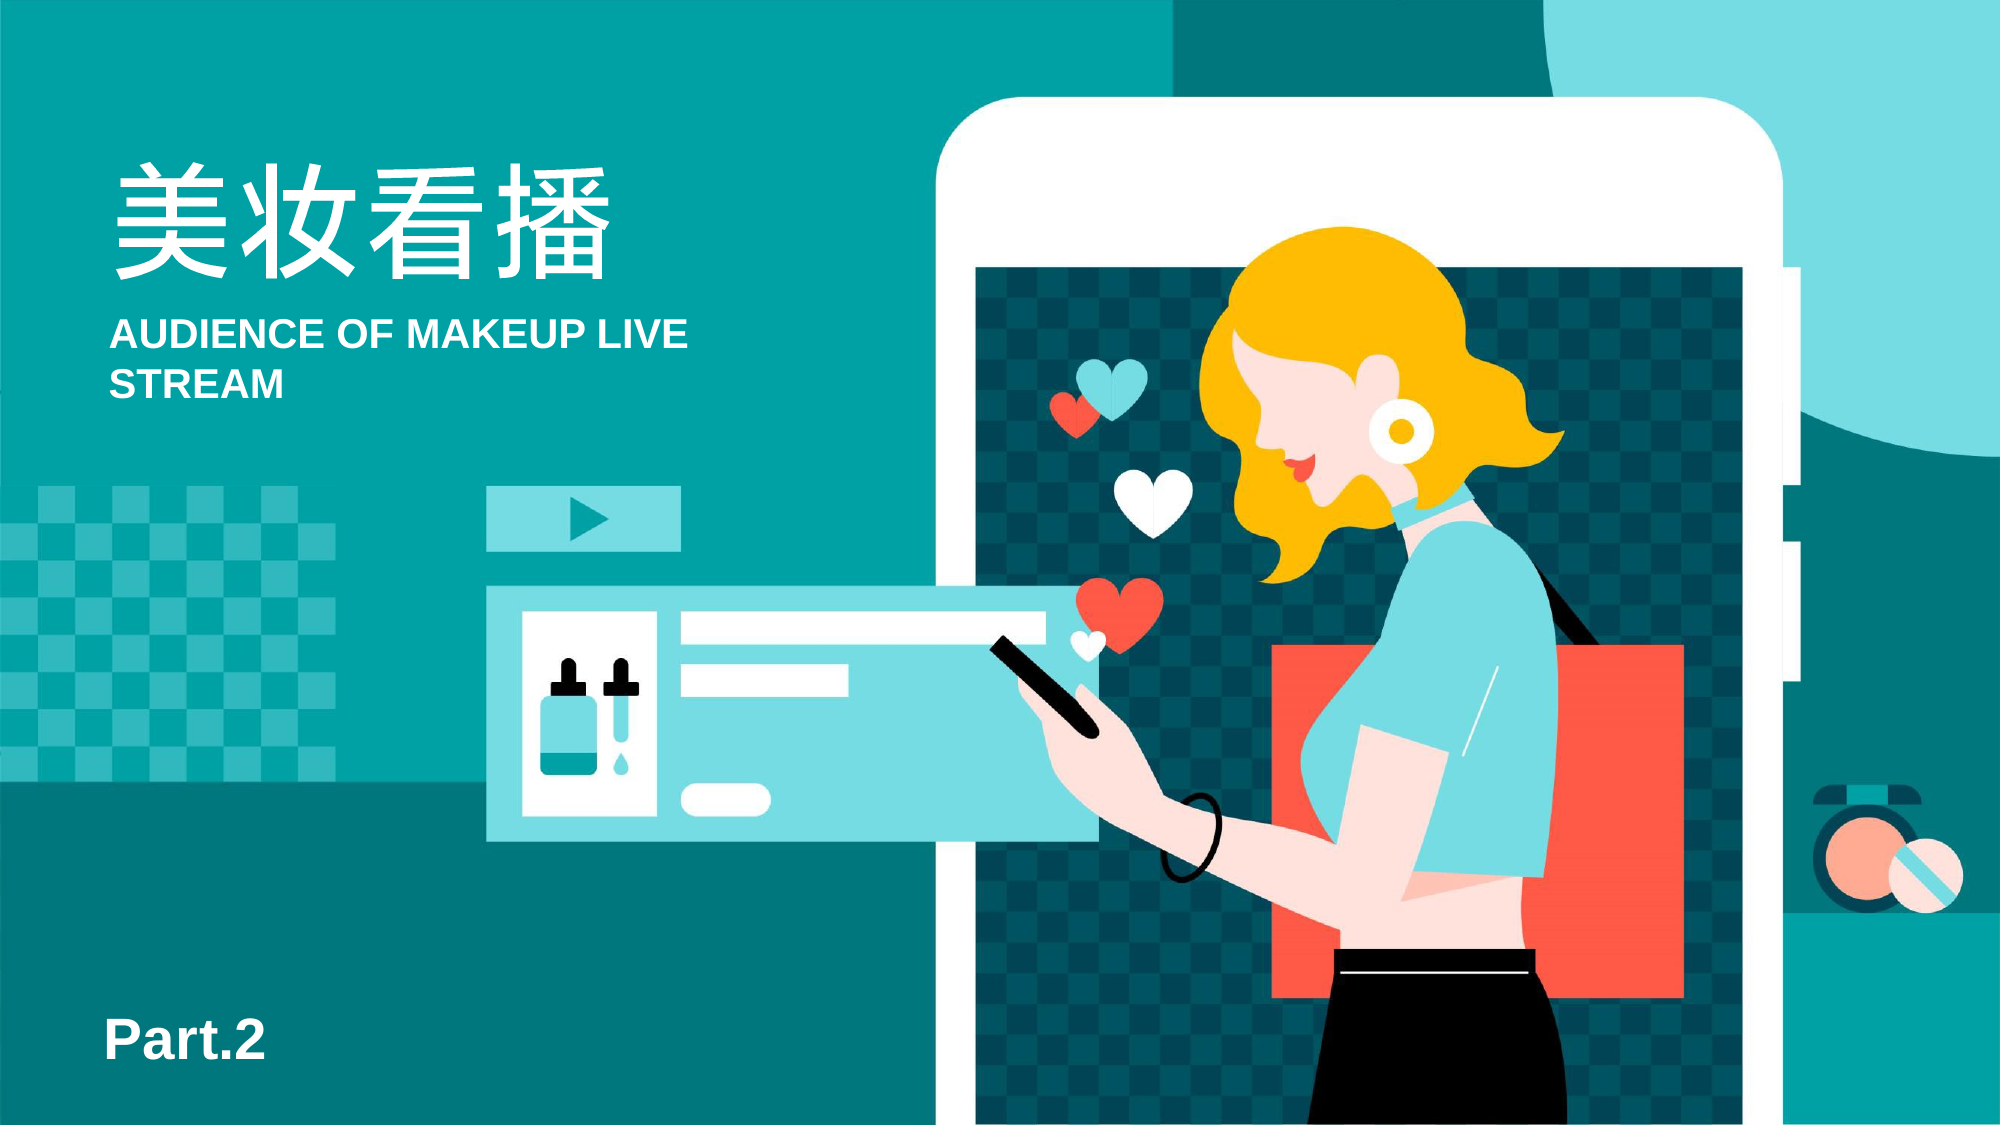

# AUDIENCE OF MAKEUP LIVE STREAM
Part.2